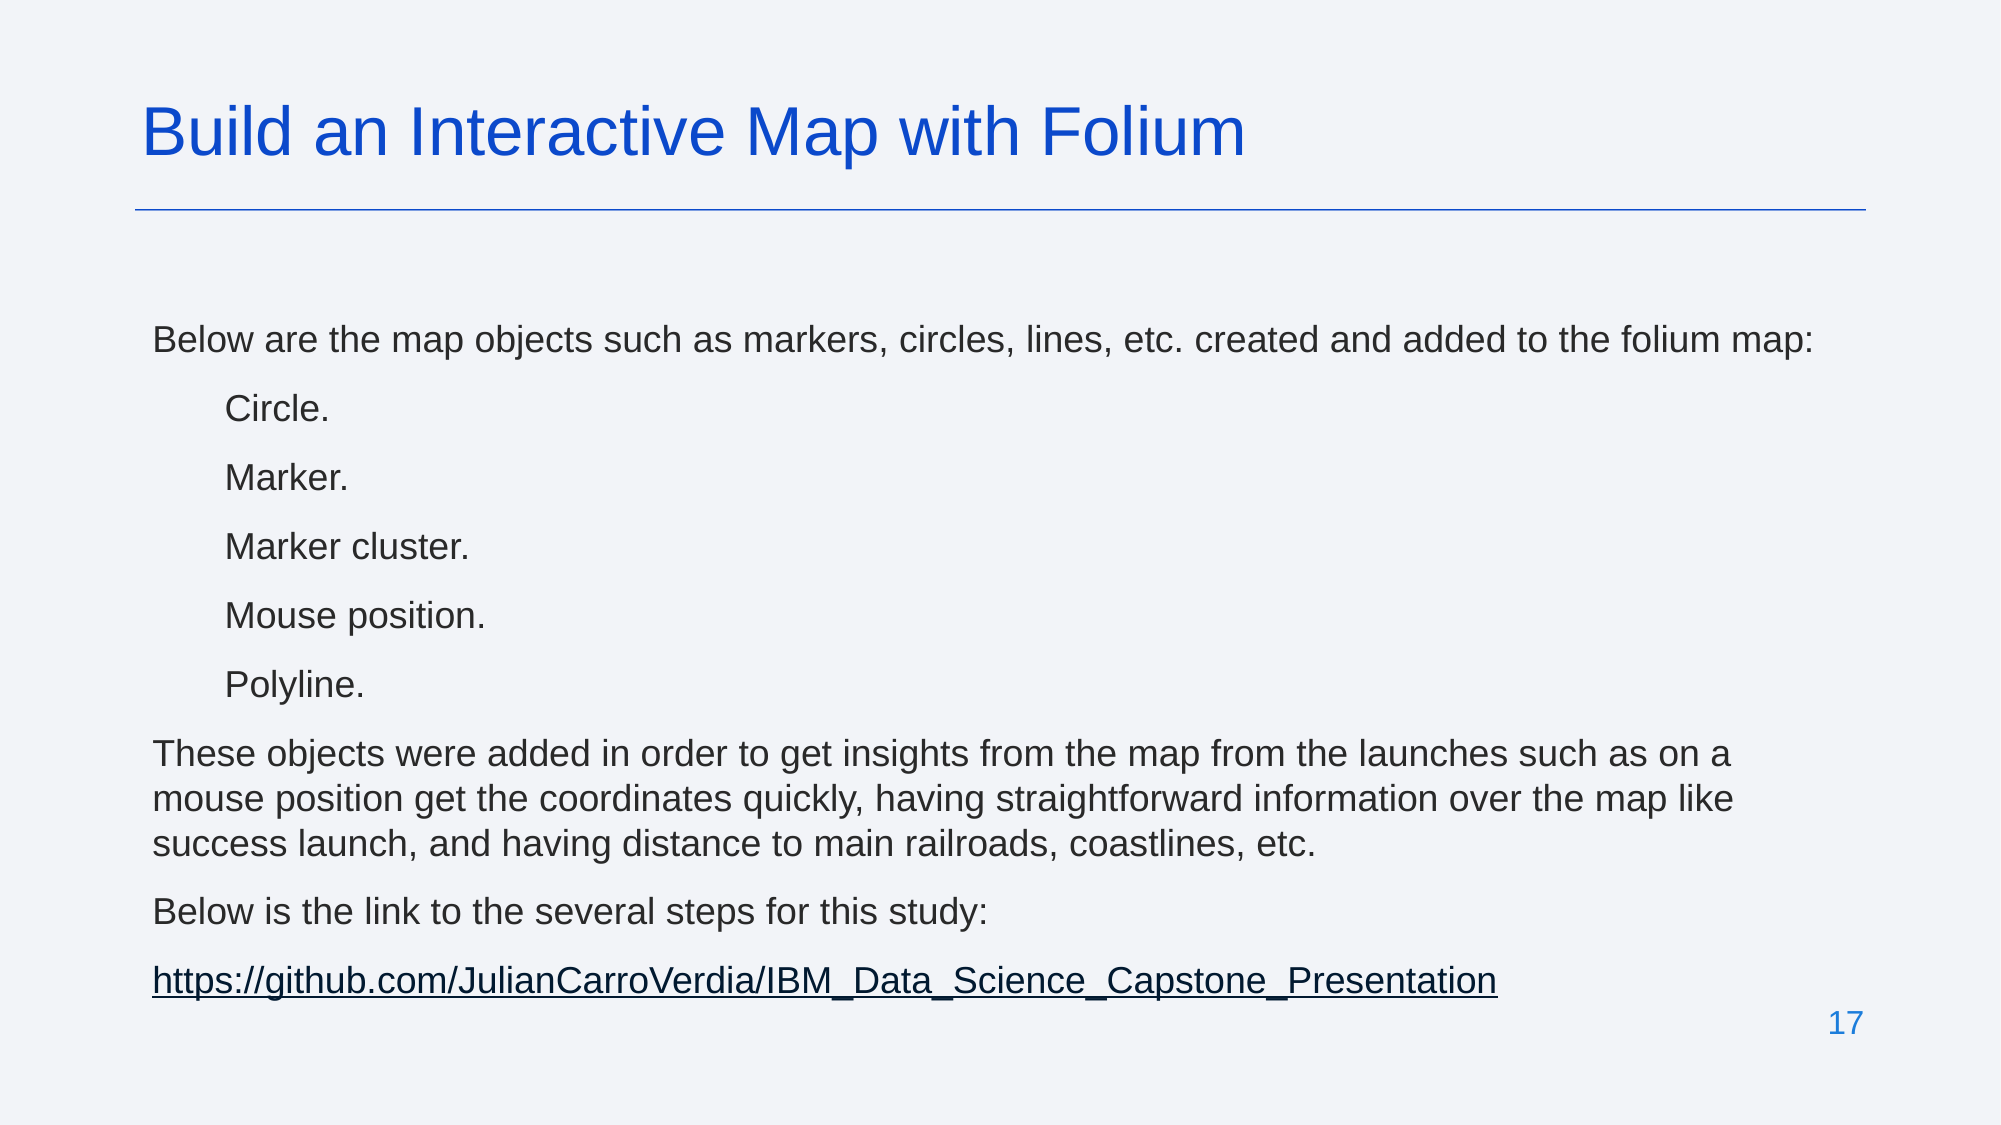

Build an Interactive Map with Folium
Below are the map objects such as markers, circles, lines, etc. created and added to the folium map:
Circle.
Marker.
Marker cluster.
Mouse position.
Polyline.
These objects were added in order to get insights from the map from the launches such as on a mouse position get the coordinates quickly, having straightforward information over the map like success launch, and having distance to main railroads, coastlines, etc.
Below is the link to the several steps for this study:
https://github.com/JulianCarroVerdia/IBM_Data_Science_Capstone_Presentation

17